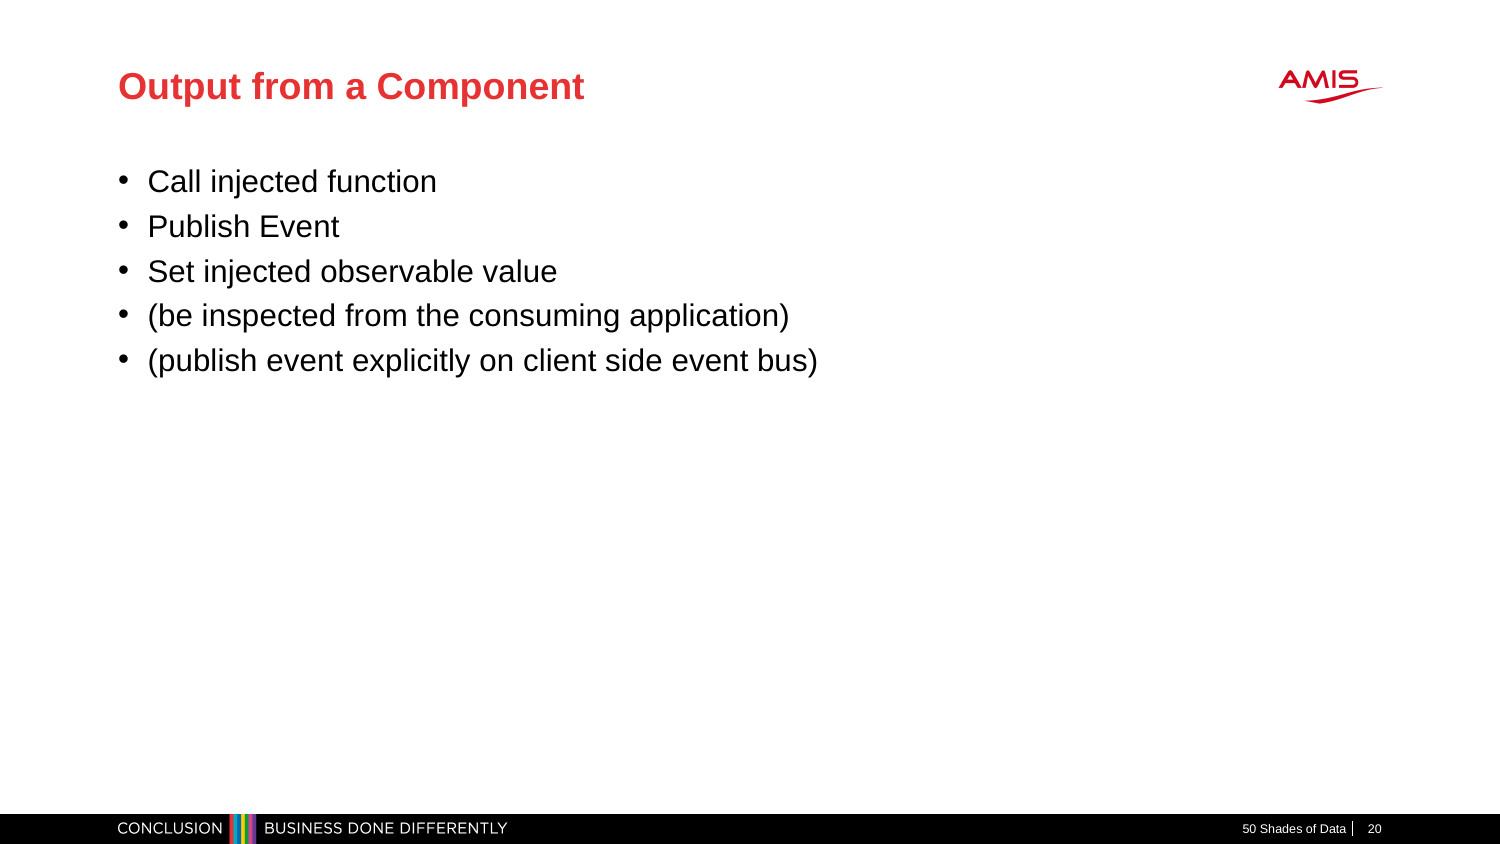

# Output from a Component
Call injected function
Publish Event
Set injected observable value
(be inspected from the consuming application)
(publish event explicitly on client side event bus)
50 Shades of Data
20